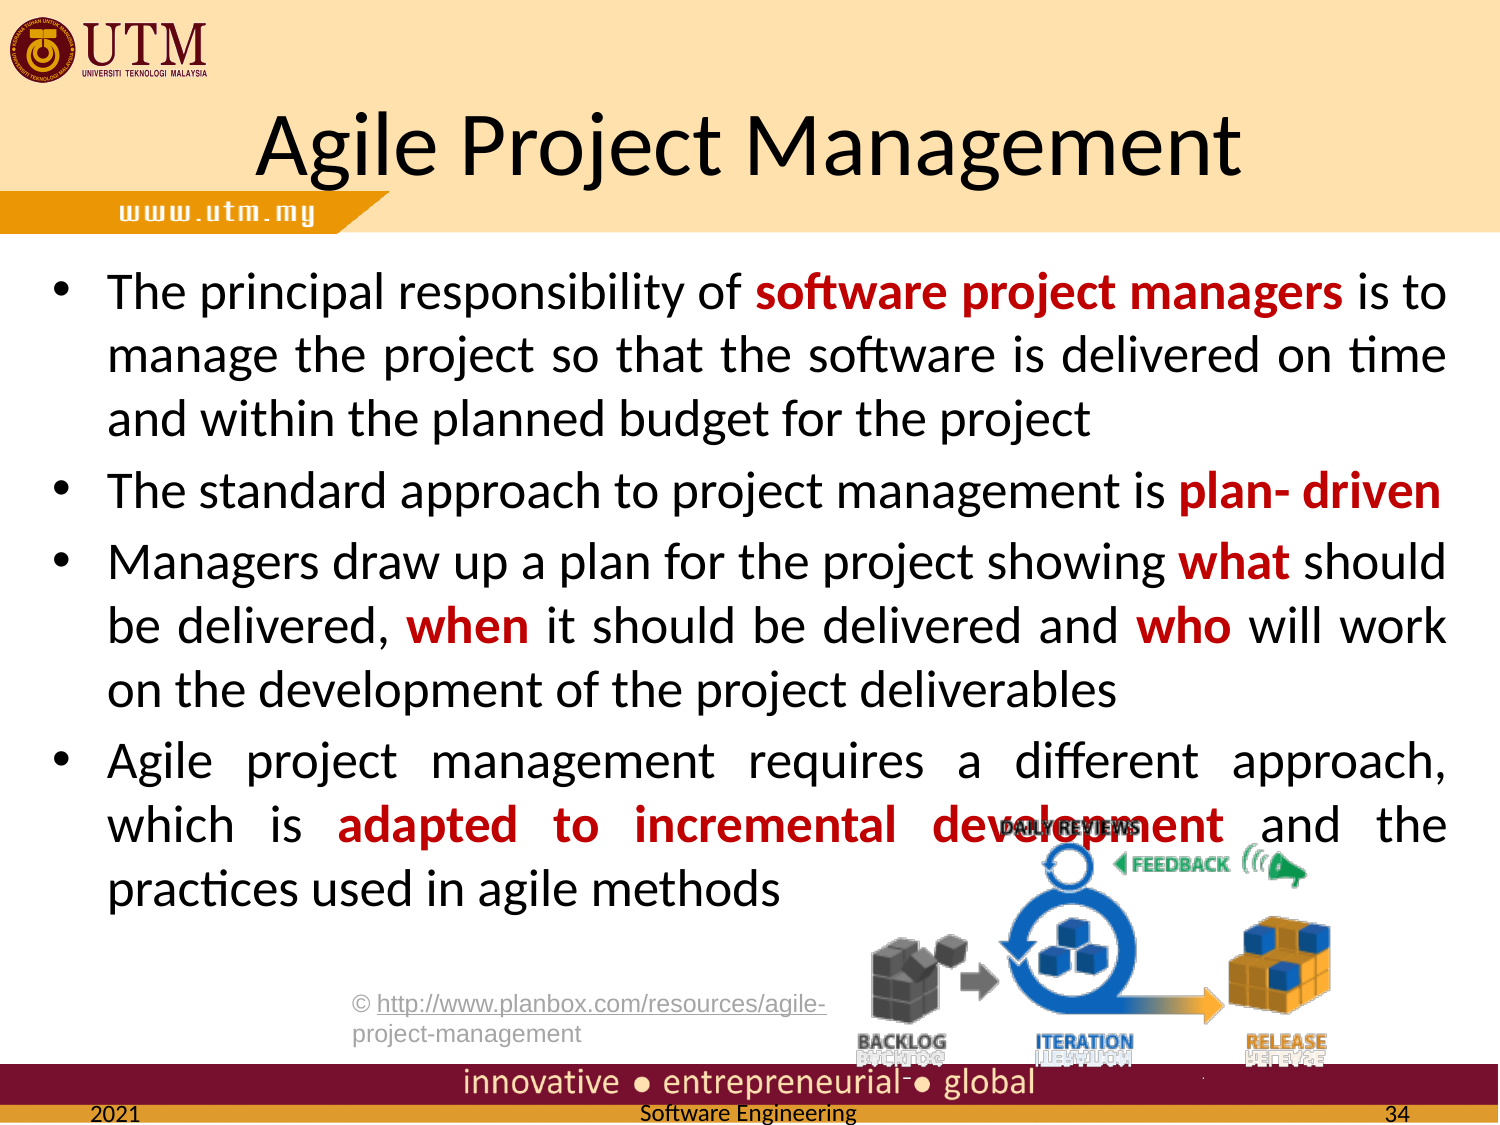

# Agile Project Management
The principal responsibility of software project managers is to manage the project so that the software is delivered on time and within the planned budget for the project
The standard approach to project management is plan- driven
Managers draw up a plan for the project showing what should be delivered, when it should be delivered and who will work on the development of the project deliverables
Agile project management requires a different approach, which is adapted to incremental development and the practices used in agile methods

© http://www.planbox.com/resources/agile-
project-management

2021
34
Software Engineering